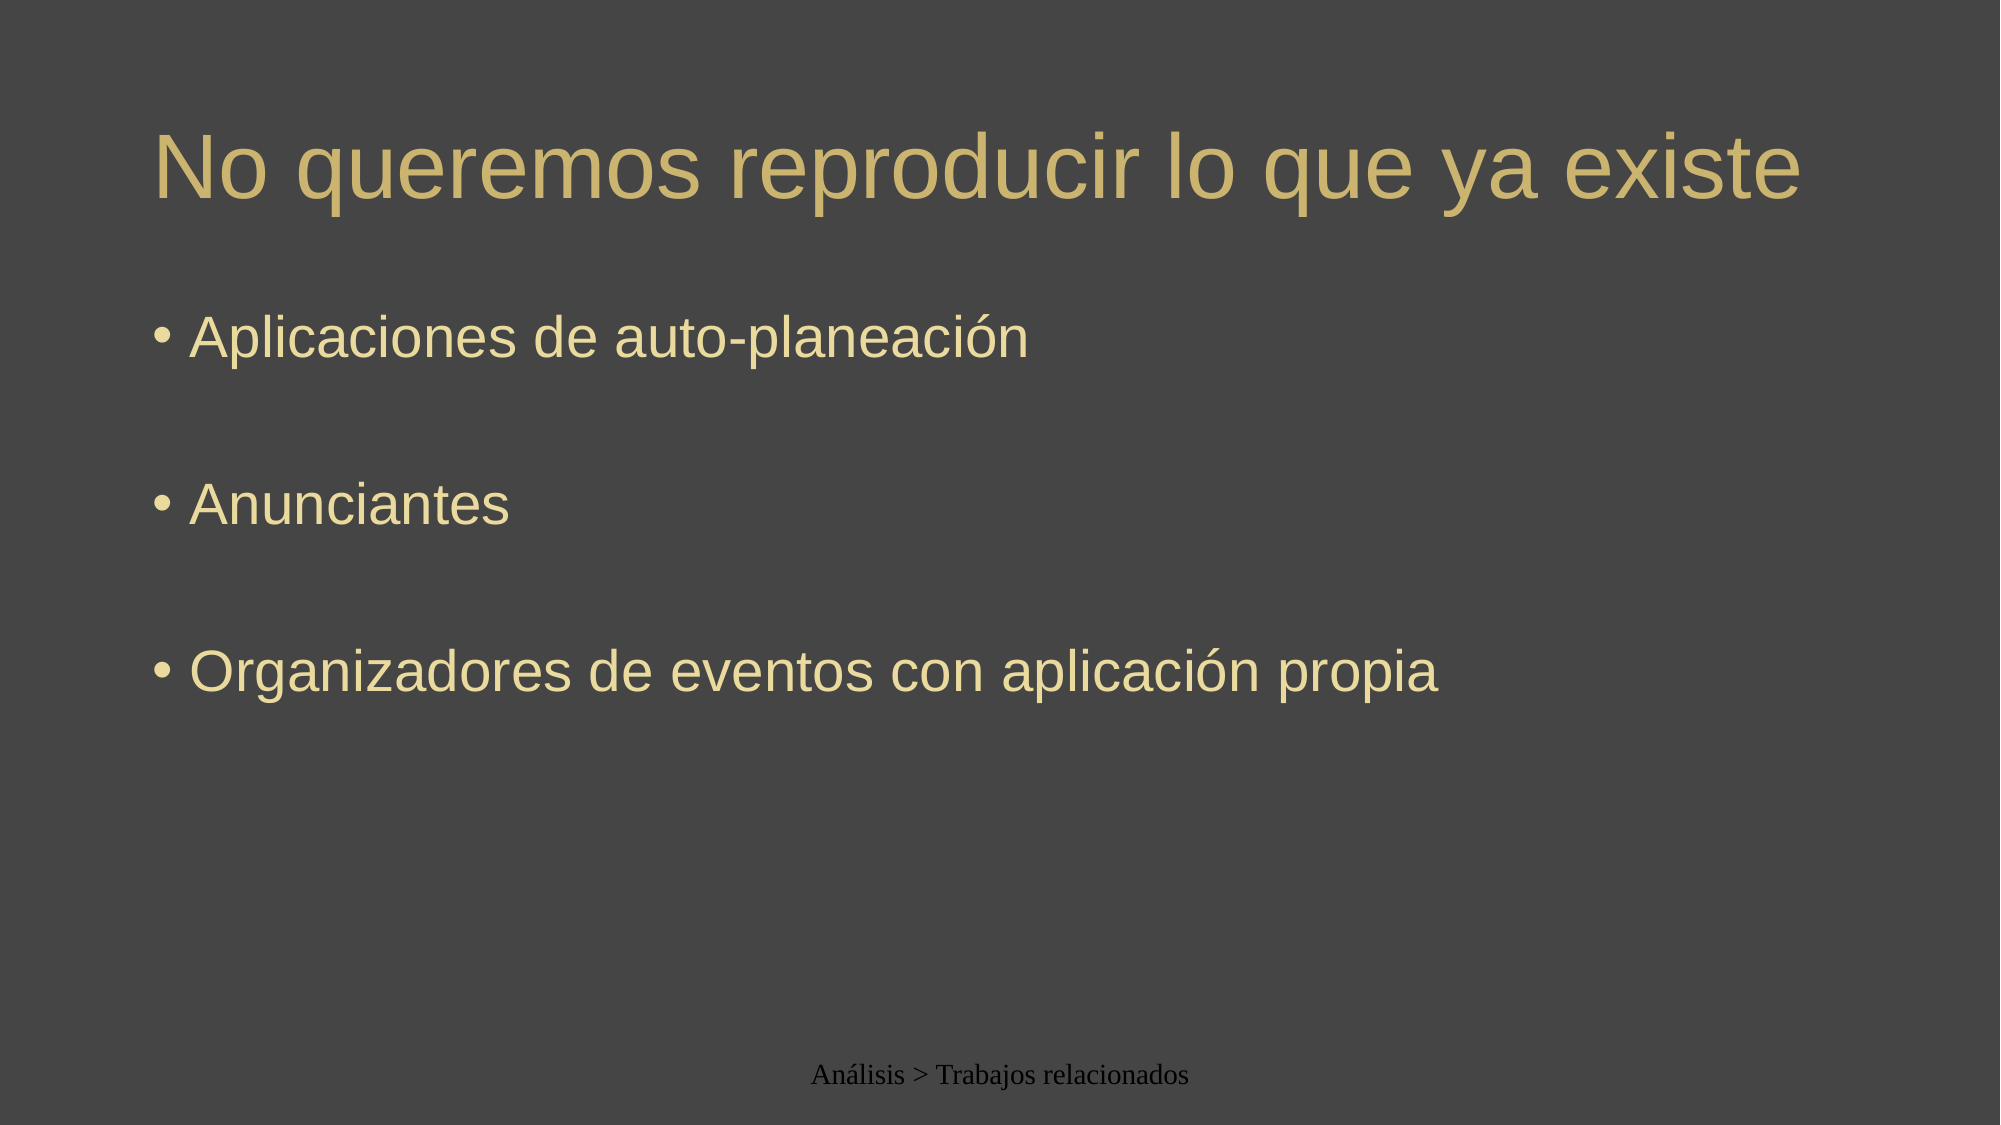

# No queremos reproducir lo que ya existe
Aplicaciones de auto-planeación

Anunciantes

Organizadores de eventos con aplicación propia
Análisis > Trabajos relacionados